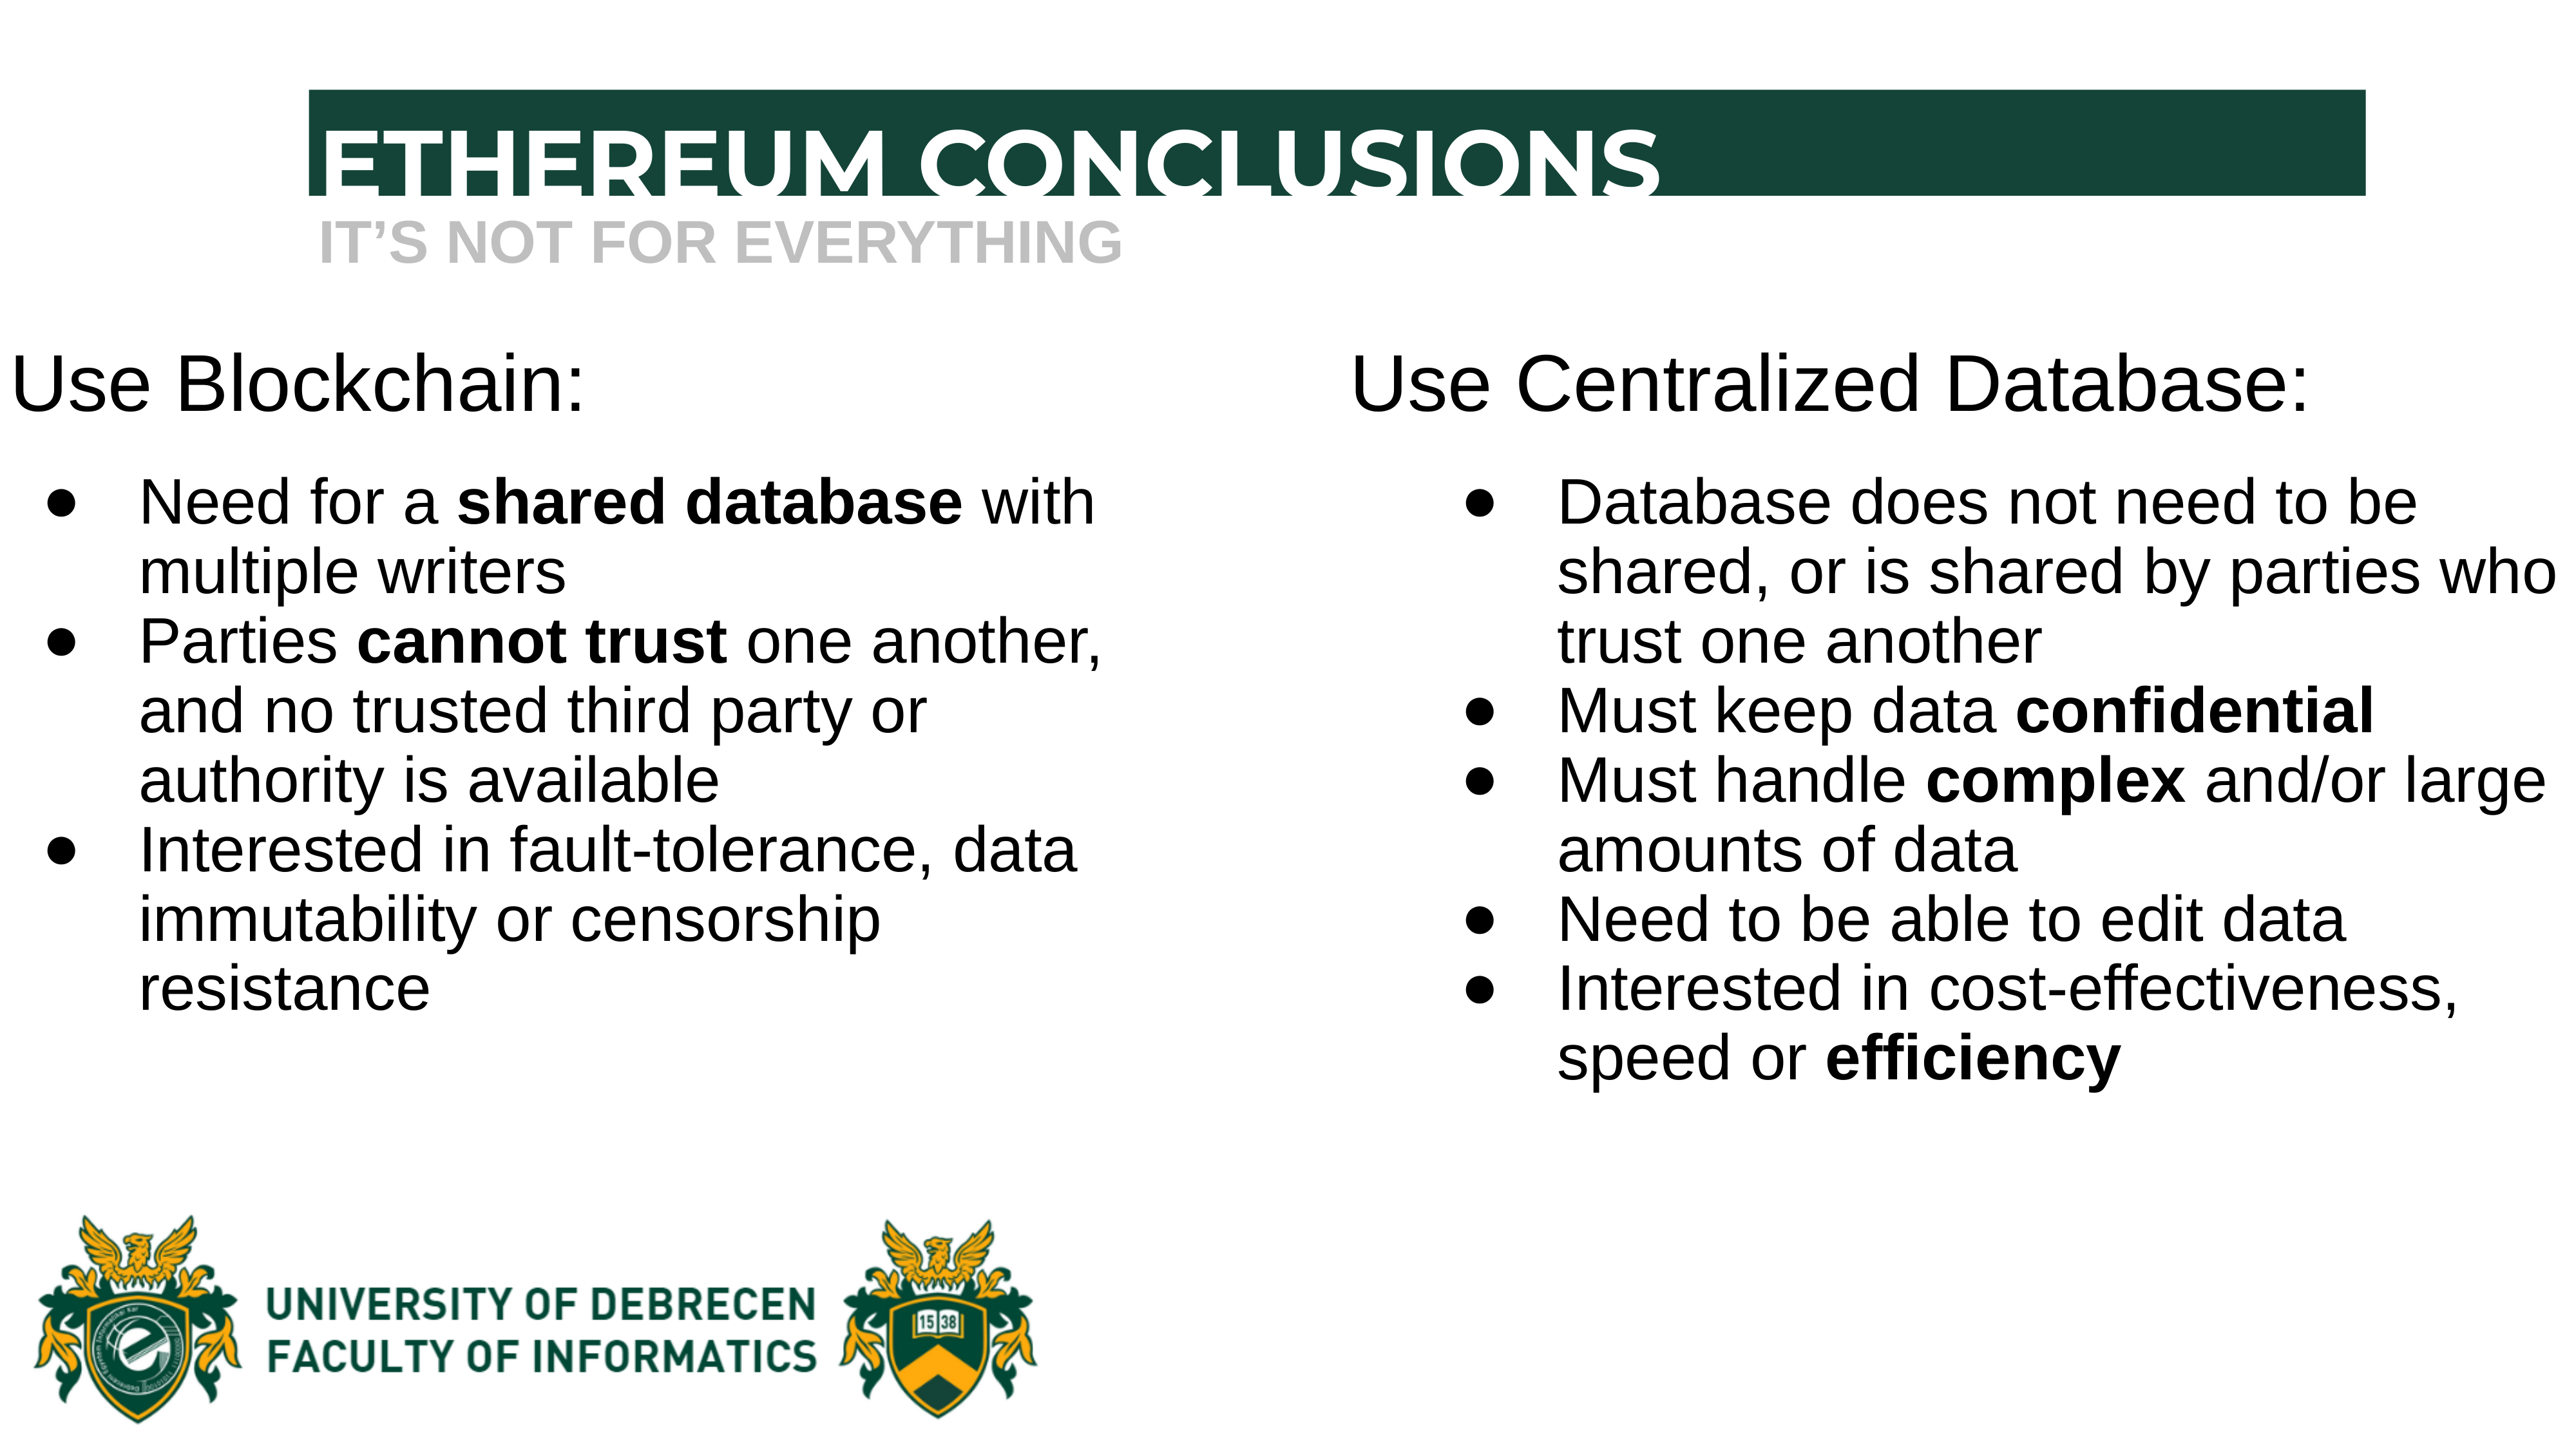

ETHEREUM CONCLUSIONS
IT’S NOT FOR EVERYTHING
Use Blockchain:
Use Centralized Database:
Need for a shared database with multiple writers
Parties cannot trust one another, and no trusted third party or authority is available
Interested in fault-tolerance, data immutability or censorship resistance

Database does not need to be shared, or is shared by parties who trust one another
Must keep data confidential
Must handle complex and/or large amounts of data
Need to be able to edit data
Interested in cost-effectiveness, speed or efficiency